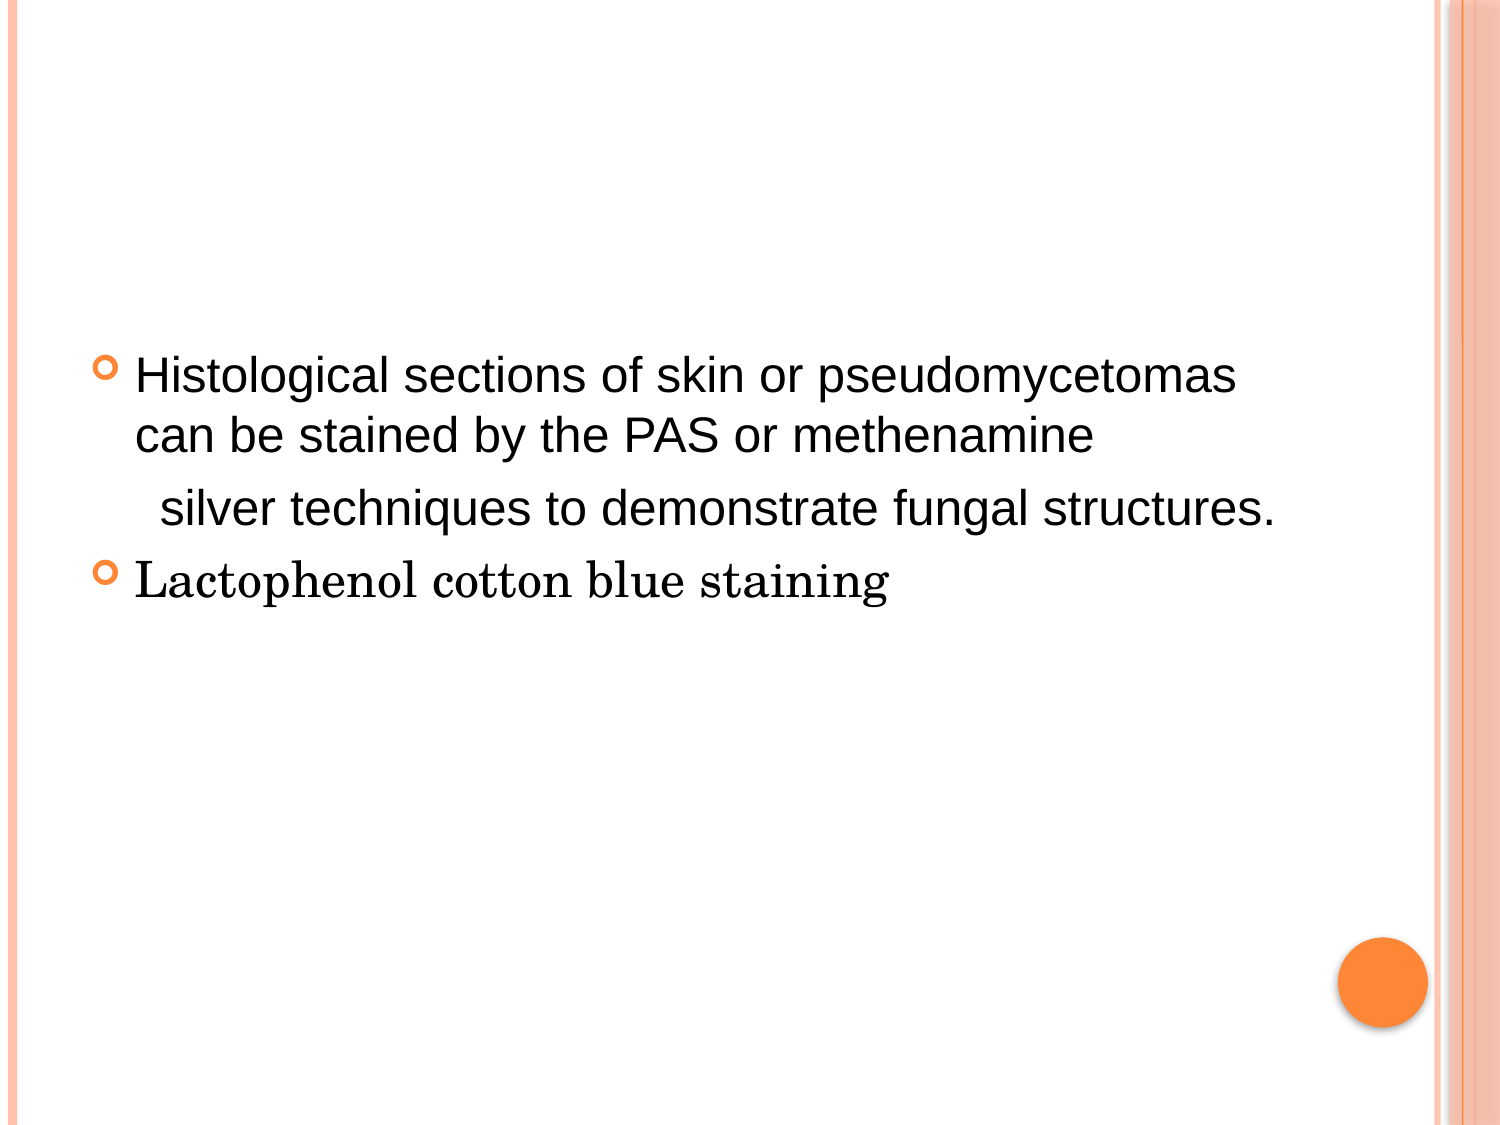

#

Histological sections of skin or pseudomycetomas can be stained by the PAS or methenamine
     silver techniques to demonstrate fungal structures.
Lactophenol cotton blue staining